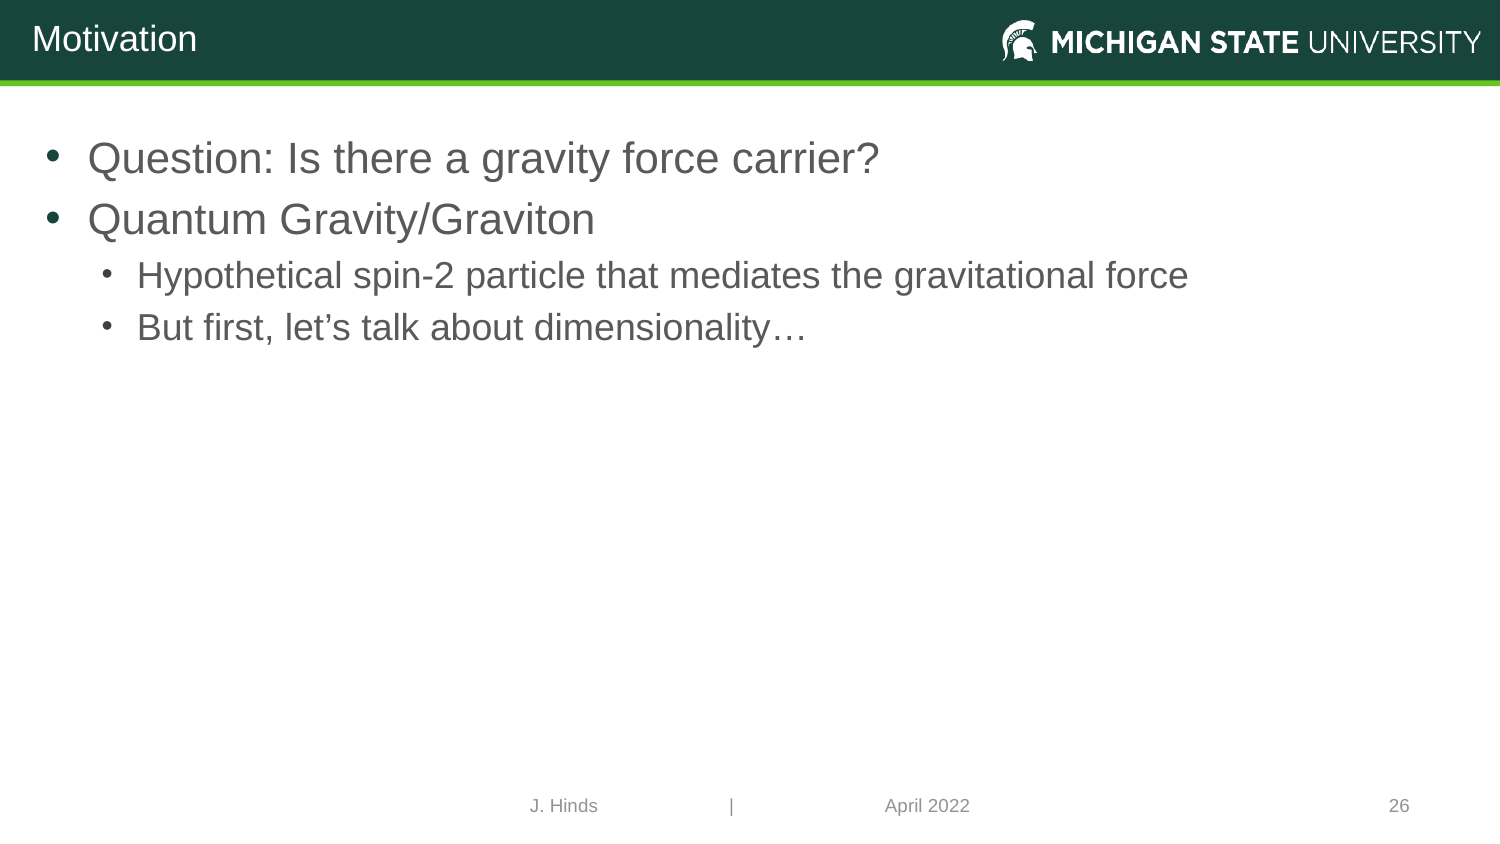

# Motivation
Question: Is there a gravity force carrier?
Quantum Gravity/Graviton
Hypothetical spin-2 particle that mediates the gravitational force
But first, let’s talk about dimensionality…

J. Hinds                         |                             April 2022
26